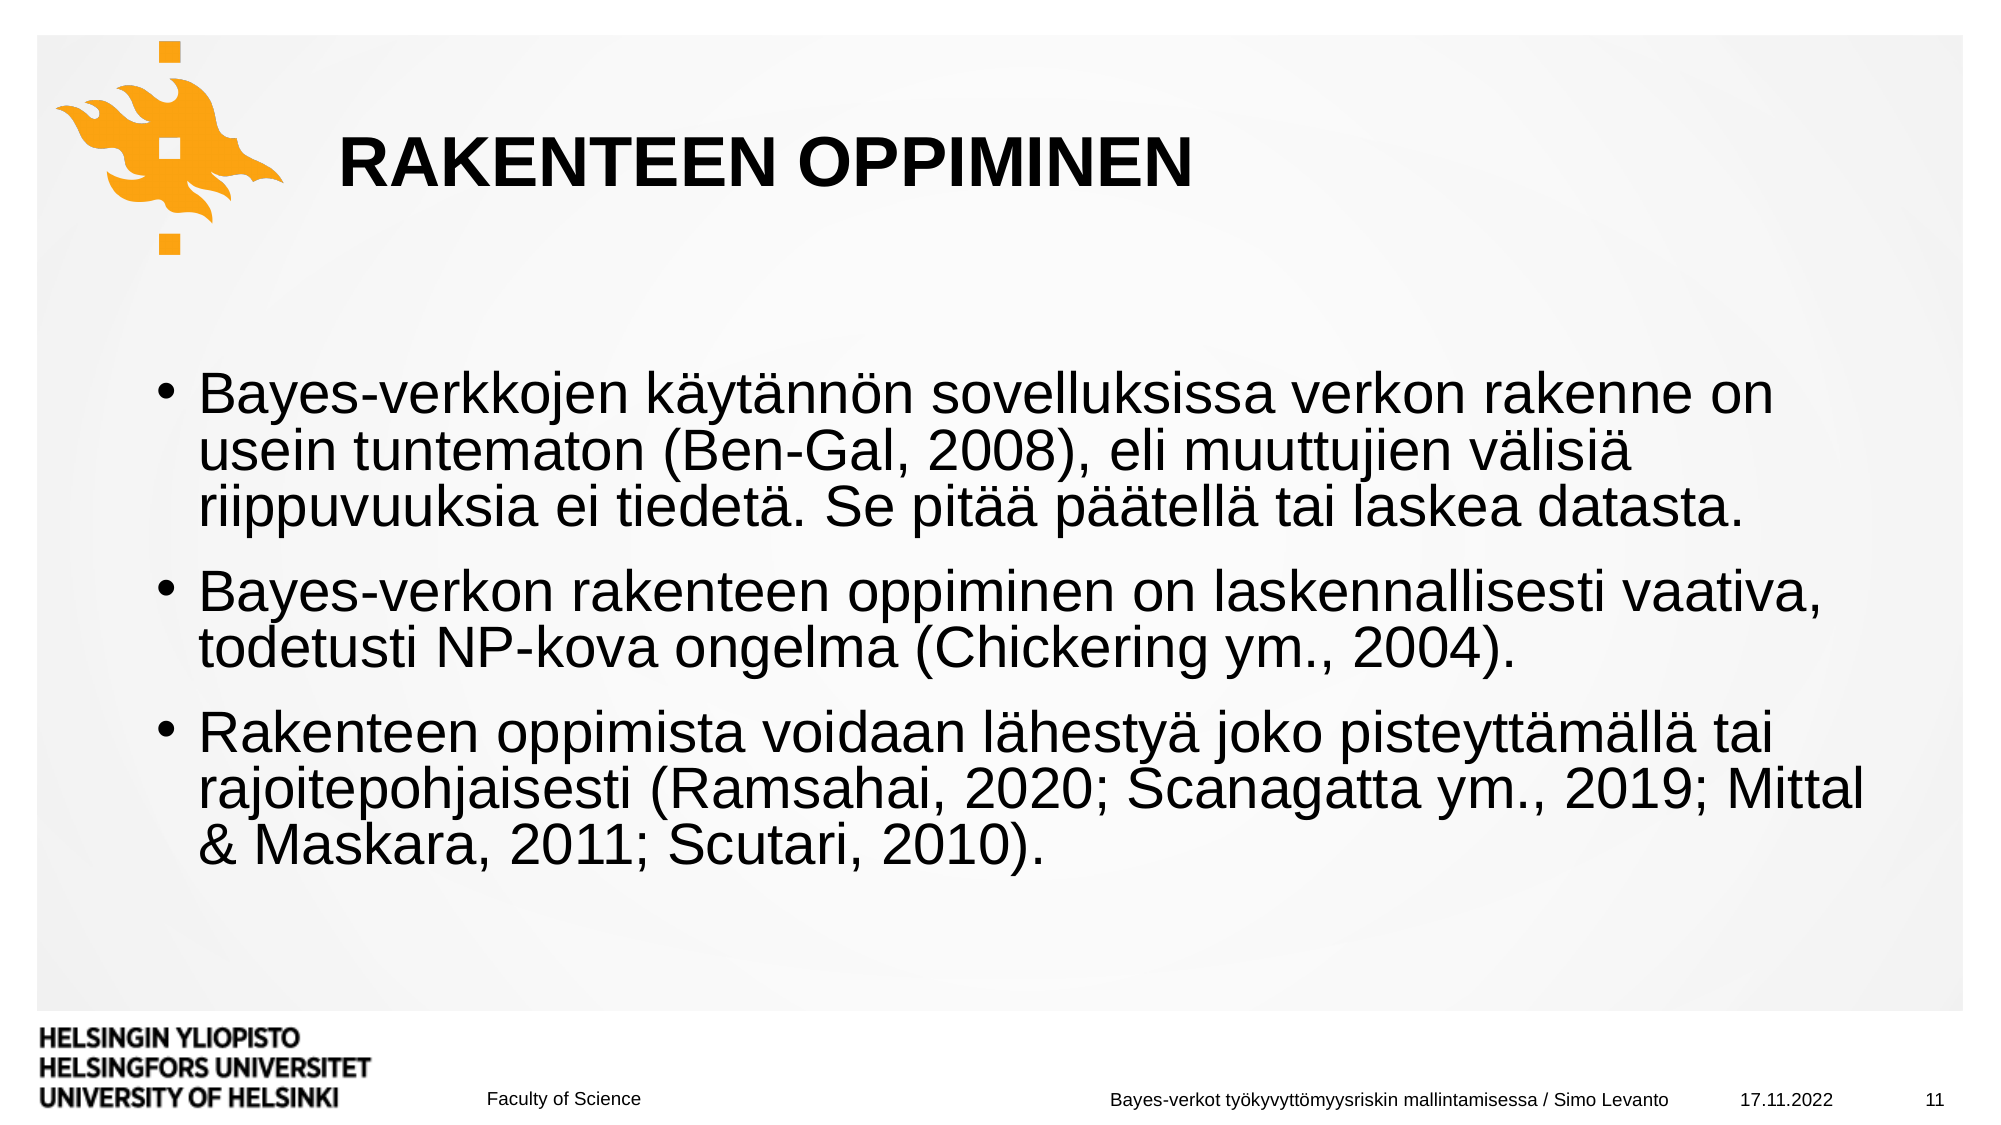

# Rakenteen oppiminen
Bayes-verkkojen käytännön sovelluksissa verkon rakenne on usein tuntematon (Ben-Gal, 2008), eli muuttujien välisiä riippuvuuksia ei tiedetä. Se pitää päätellä tai laskea datasta.
Bayes-verkon rakenteen oppiminen on laskennallisesti vaativa, todetusti NP-kova ongelma (Chickering ym., 2004).
Rakenteen oppimista voidaan lähestyä joko pisteyttämällä tai rajoitepohjaisesti (Ramsahai, 2020; Scanagatta ym., 2019; Mittal & Maskara, 2011; Scutari, 2010).
17.11.2022
11
Bayes-verkot työkyvyttömyysriskin mallintamisessa / Simo Levanto